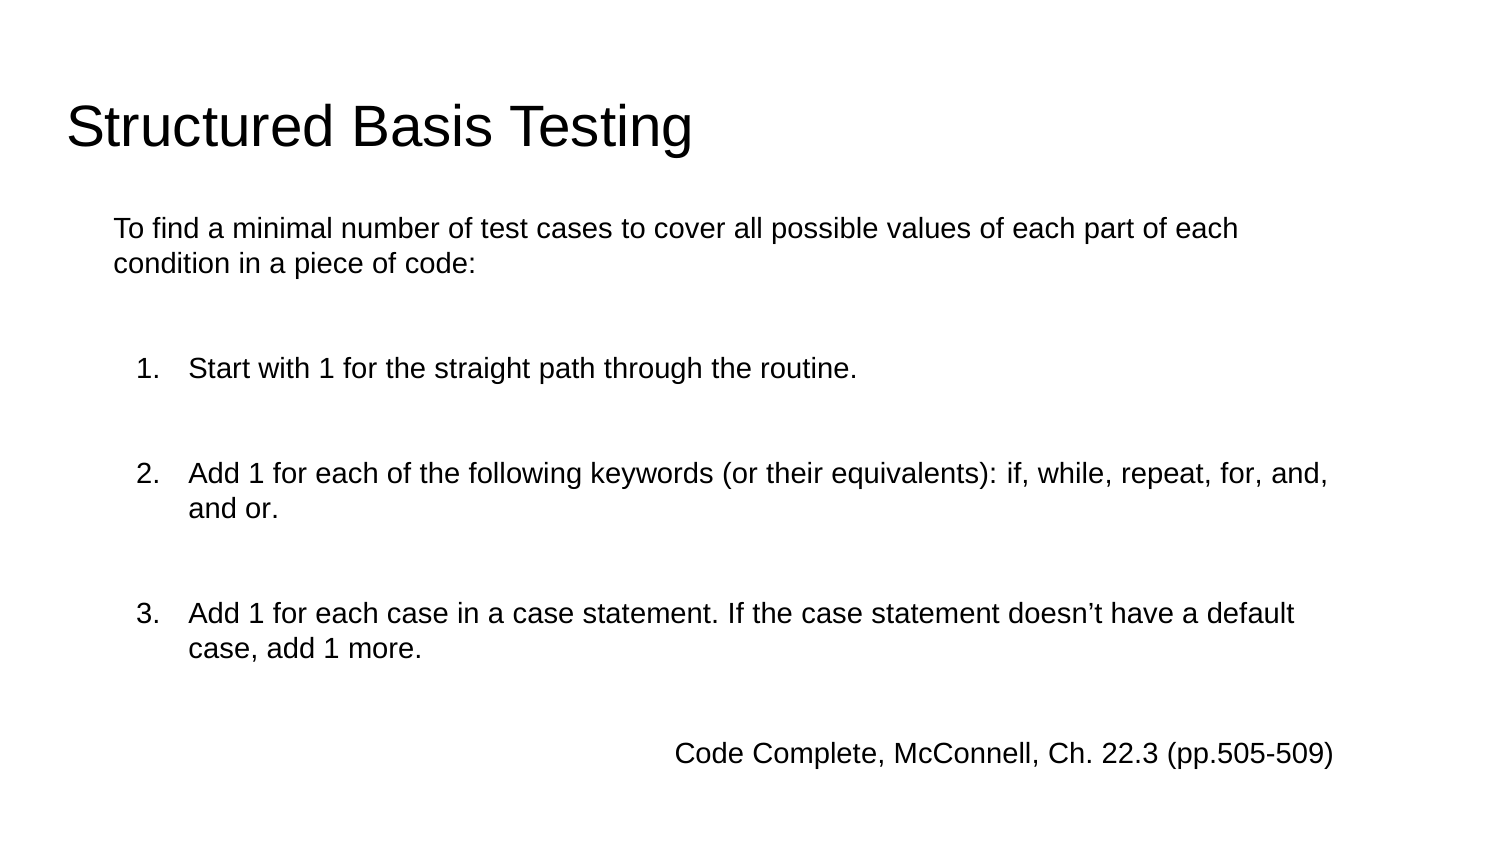

# Structured Basis Testing
To find a minimal number of test cases to cover all possible values of each part of each condition in a piece of code:

Start with 1 for the straight path through the routine.

Add 1 for each of the following keywords (or their equivalents): if, while, repeat, for, and, and or.

Add 1 for each case in a case statement. If the case statement doesn’t have a default case, add 1 more.

Code Complete, McConnell, Ch. 22.3 (pp.505-509)